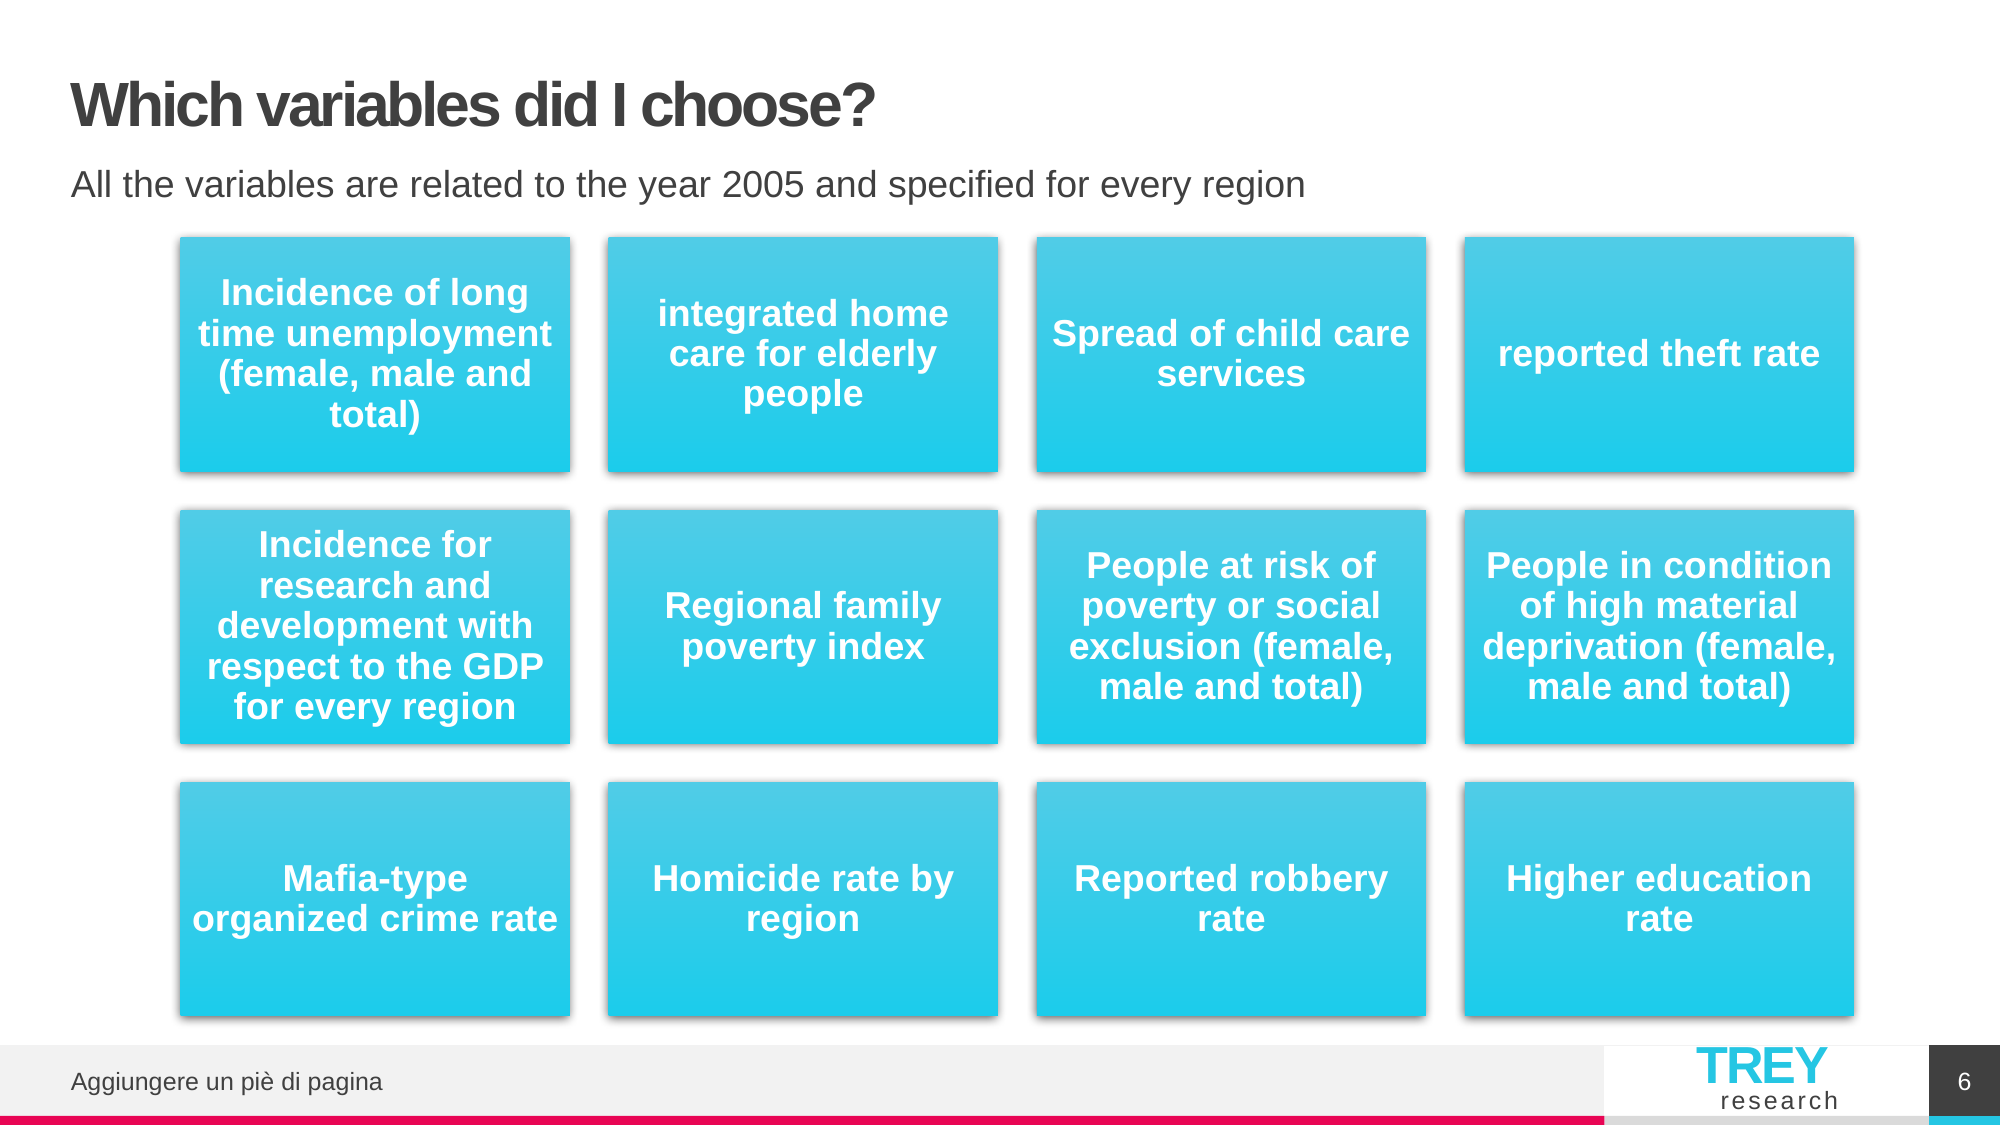

# Which variables did I choose?
All the variables are related to the year 2005 and specified for every region
Incidence of long time unemployment (female, male and total)
integrated home care for elderly people
Spread of child care services
reported theft rate
Incidence for research and development with respect to the GDP for every region
Regional family poverty index
People at risk of poverty or social exclusion (female, male and total)
People in condition of high material deprivation (female, male and total)
Mafia-type organized crime rate
Homicide rate by region
Reported robbery rate
Higher education rate
6
Aggiungere un piè di pagina